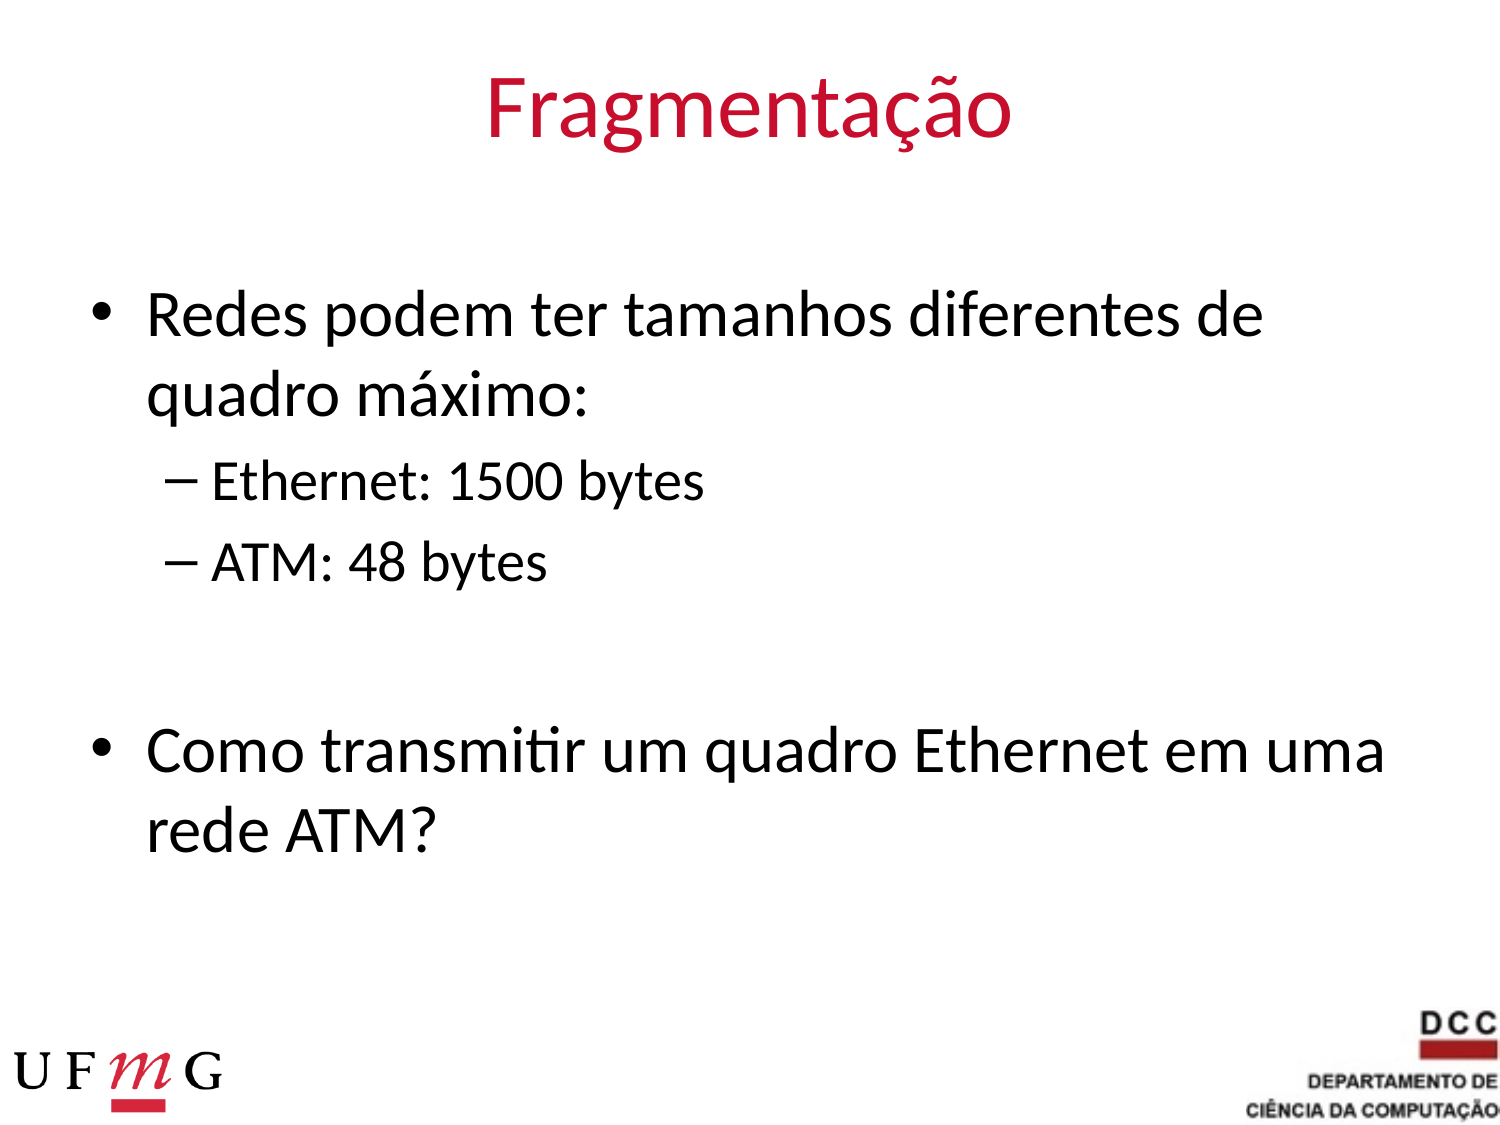

# Fragmentação
Redes podem ter tamanhos diferentes de quadro máximo:
Ethernet: 1500 bytes
ATM: 48 bytes

Como transmitir um quadro Ethernet em uma rede ATM?